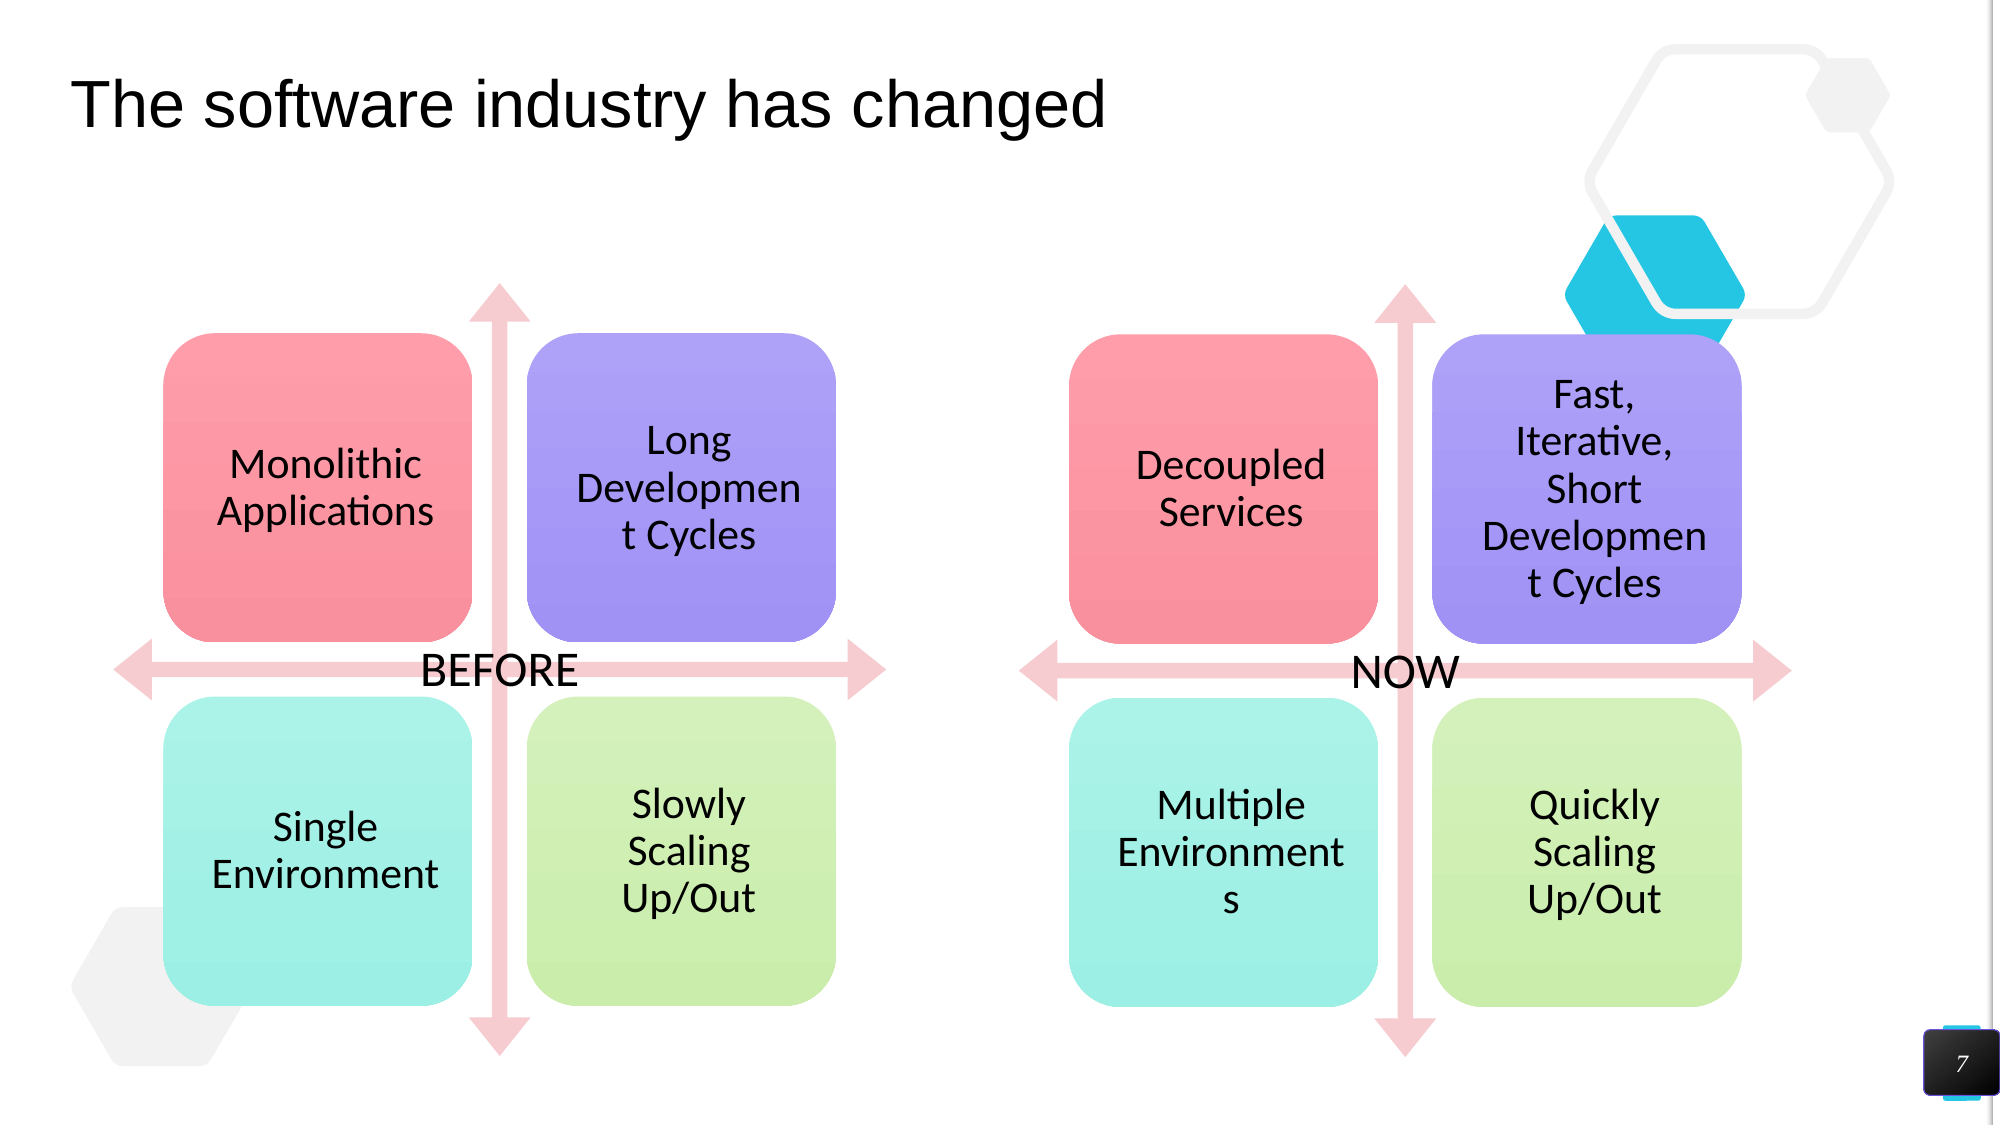

# The software industry has changed
Monolithic Applications
Long Development Cycles
Single Environment
Slowly Scaling Up/Out
Decoupled Services
Fast, Iterative, Short Development Cycles
Multiple Environments
Quickly Scaling Up/Out
BEFORE
NOW
7